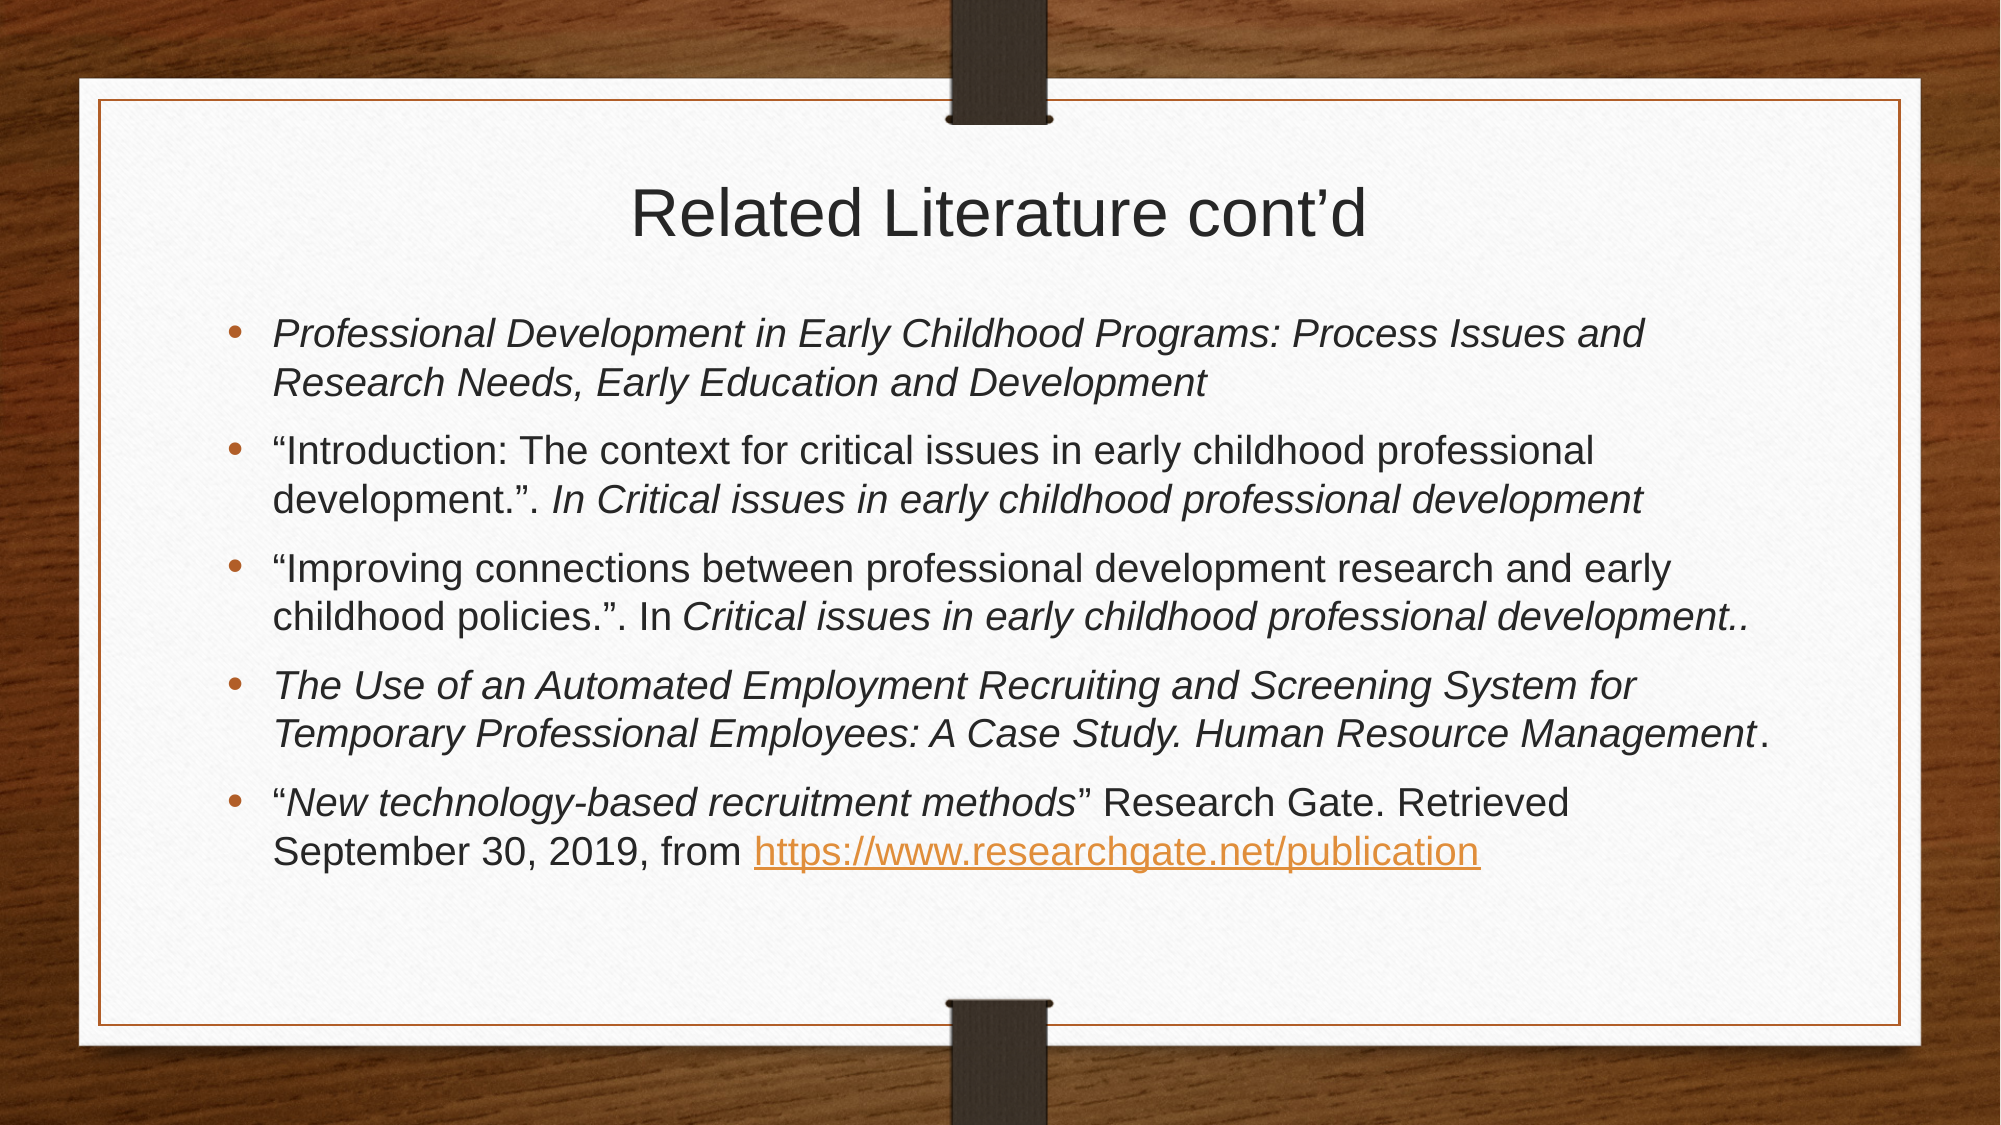

Related Literature cont’d
Professional Development in Early Childhood Programs: Process Issues and Research Needs, Early Education and Development
“Introduction: The context for critical issues in early childhood professional development.”. In Critical issues in early childhood professional development
“Improving connections between professional development research and early childhood policies.”. In Critical issues in early childhood professional development..
The Use of an Automated Employment Recruiting and Screening System for Temporary Professional Employees: A Case Study. Human Resource Management.
“New technology-based recruitment methods” Research Gate. Retrieved September 30, 2019, from https://www.researchgate.net/publication